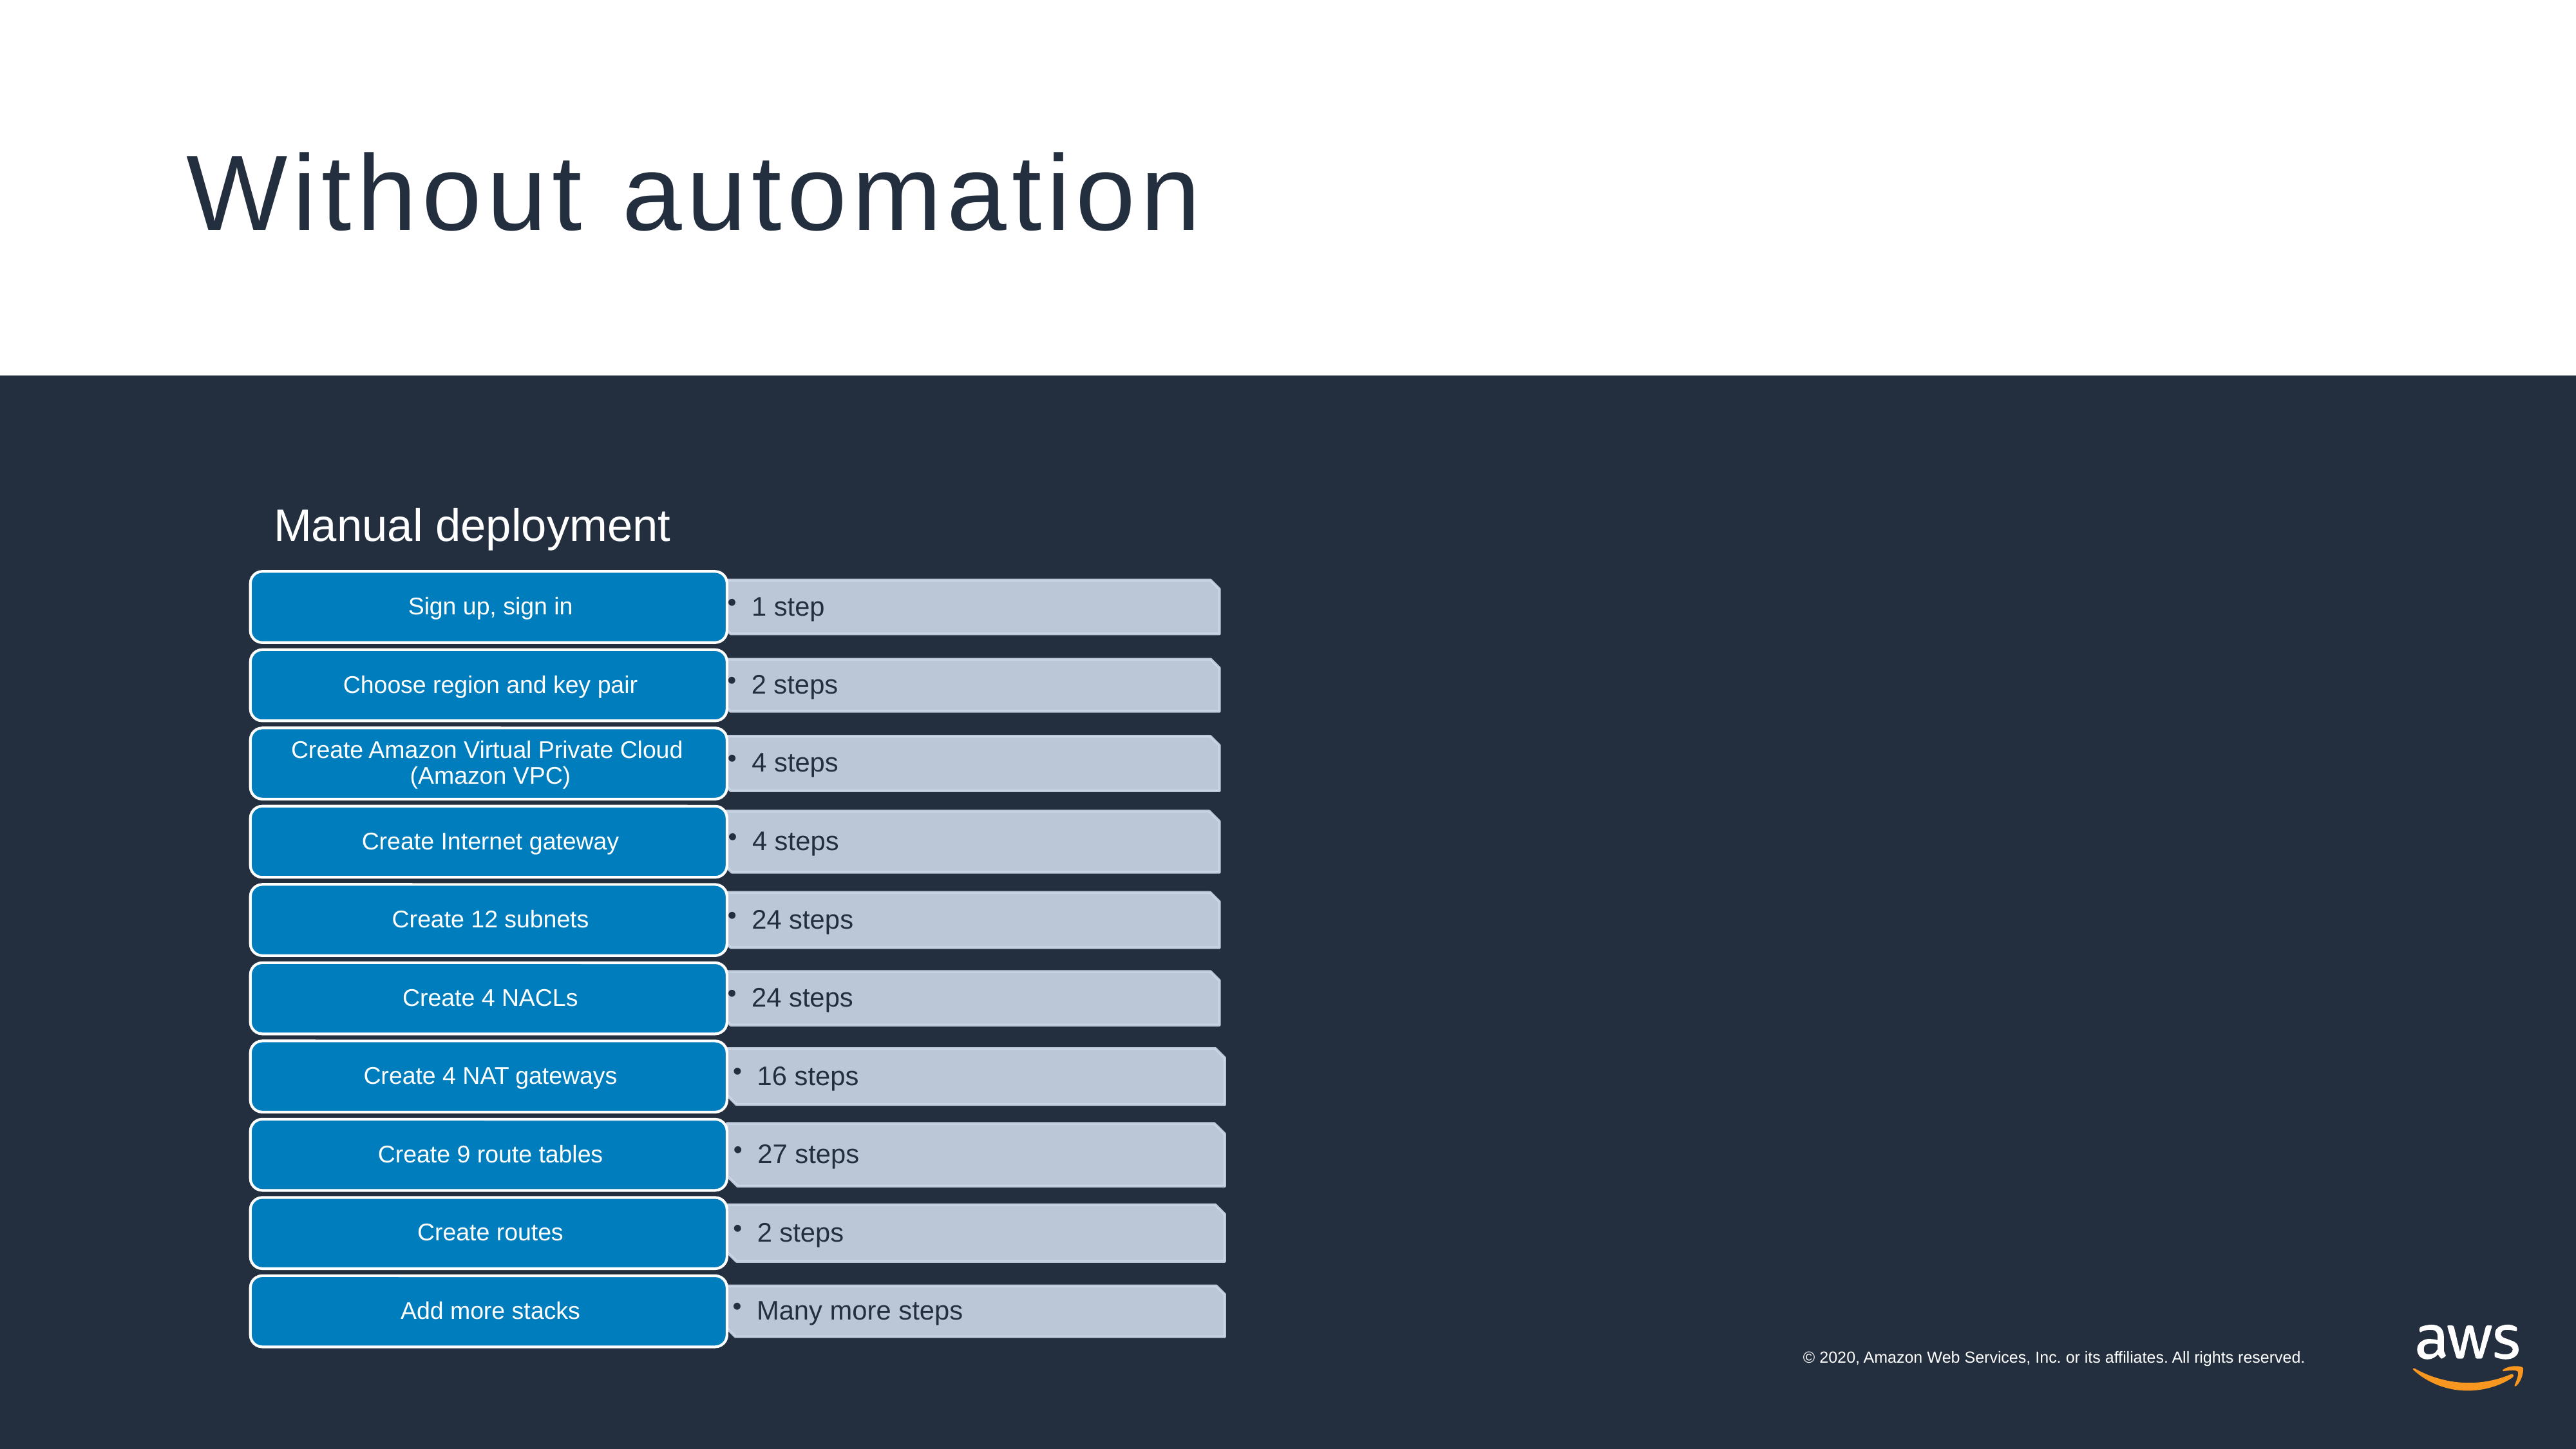

# Without automation
Manual deployment
1 step
Sign up, sign in
2 steps
Choose region and key pair
4 steps
Create Amazon Virtual Private Cloud
(Amazon VPC)
4 steps
Create Internet gateway
24 steps
Create 12 subnets
24 steps
Create 4 NACLs
16 steps
Create 4 NAT gateways
27 steps
Create 9 route tables
2 steps
Create routes
Many more steps
Add more stacks
© 2020, Amazon Web Services, Inc. or its affiliates. All rights reserved.